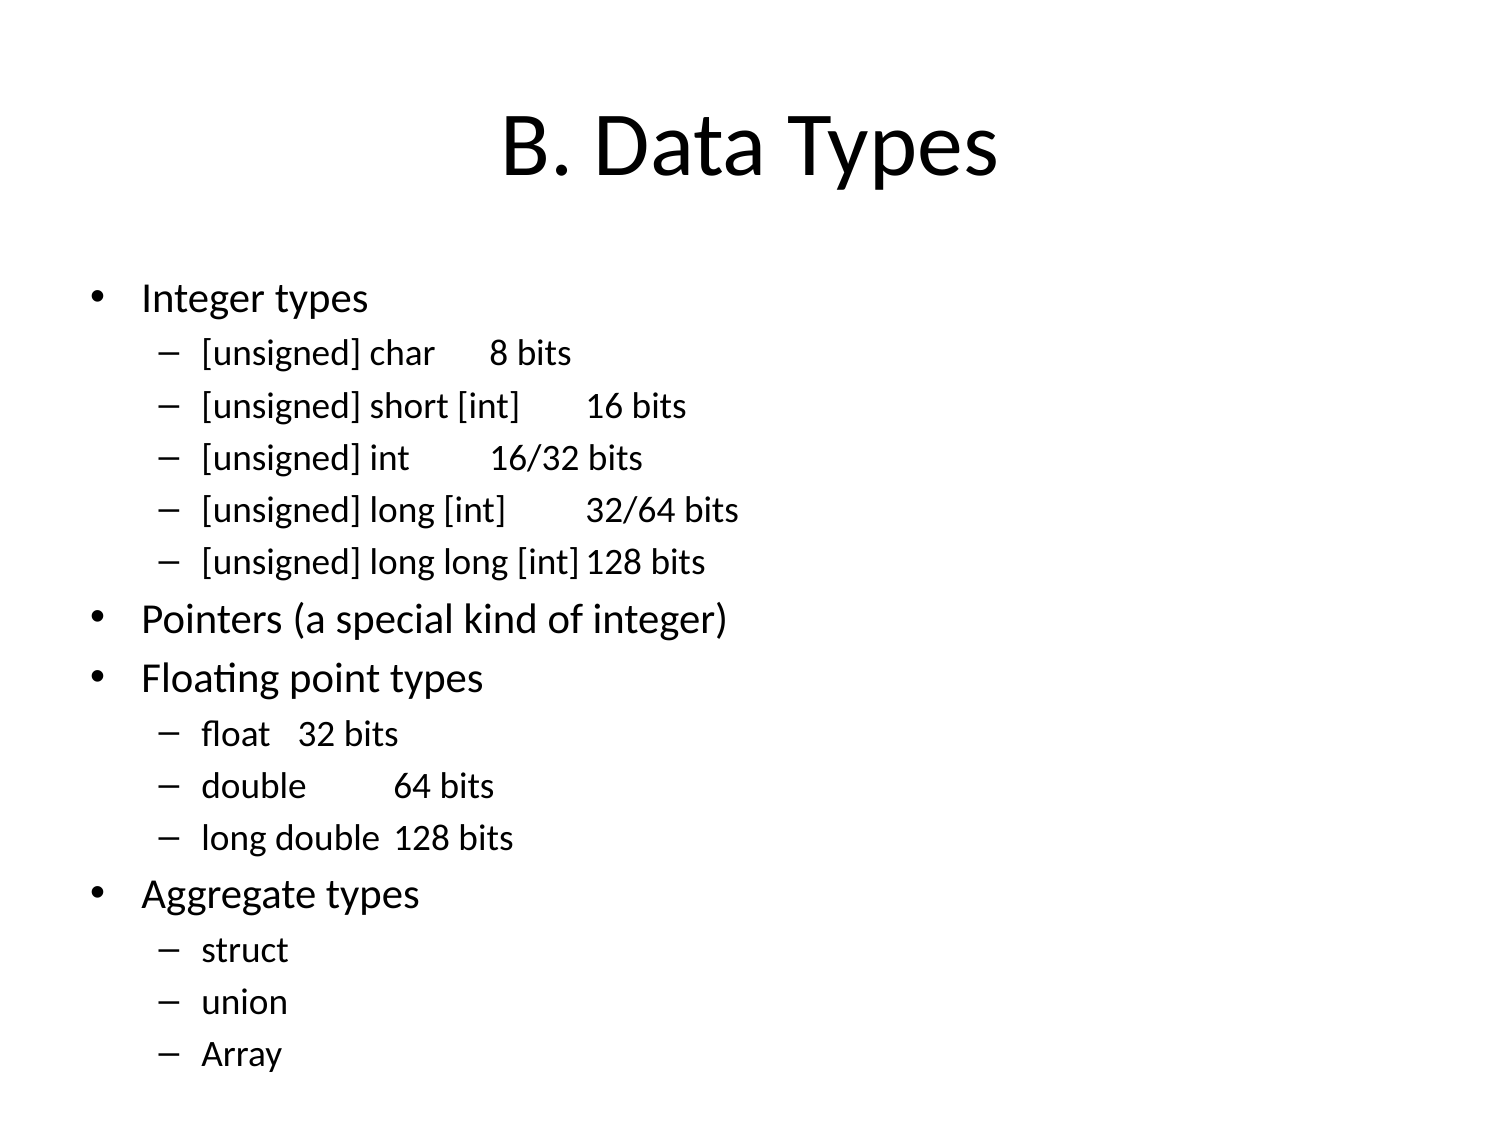

# B. Data Types
Integer types
[unsigned] char 					8 bits
[unsigned] short [int]				16 bits
[unsigned] int						16/32 bits
[unsigned] long [int]				32/64 bits
[unsigned] long long [int]			128 bits
Pointers (a special kind of integer)
Floating point types
float								32 bits
double							64 bits
long double						128 bits
Aggregate types
struct
union
Array